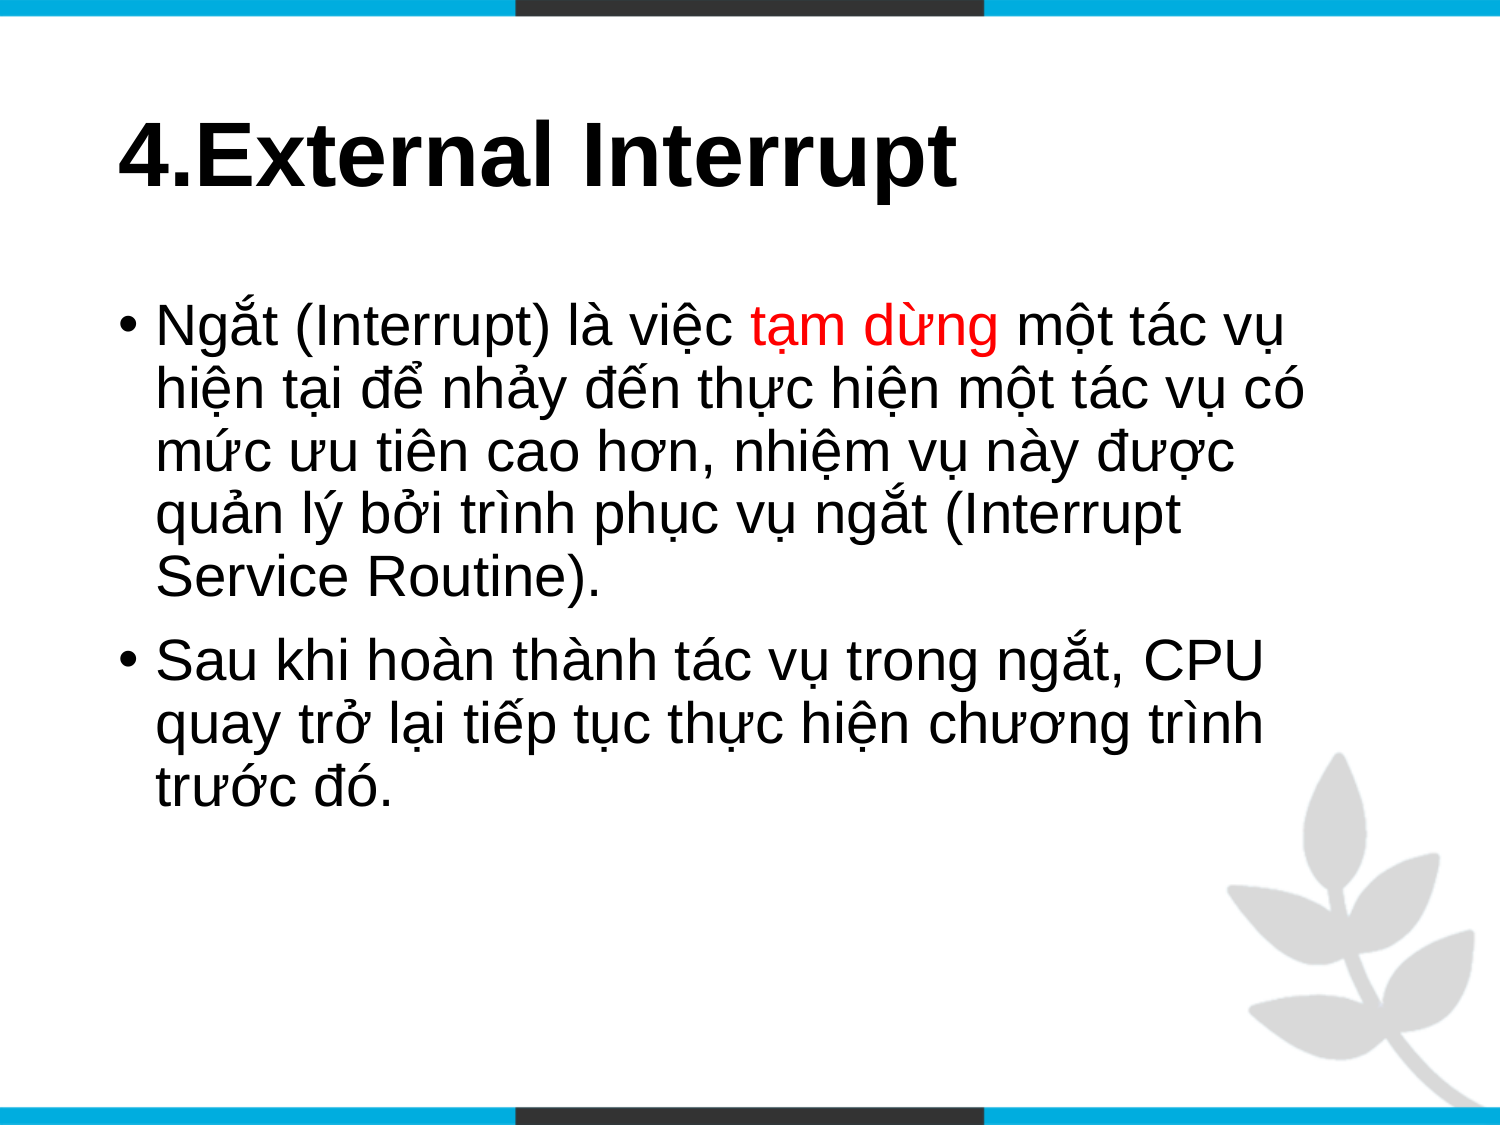

# 4.External Interrupt
Ngắt (Interrupt) là việc tạm dừng một tác vụ hiện tại để nhảy đến thực hiện một tác vụ có mức ưu tiên cao hơn, nhiệm vụ này được quản lý bởi trình phục vụ ngắt (Interrupt Service Routine).
Sau khi hoàn thành tác vụ trong ngắt, CPU quay trở lại tiếp tục thực hiện chương trình trước đó.